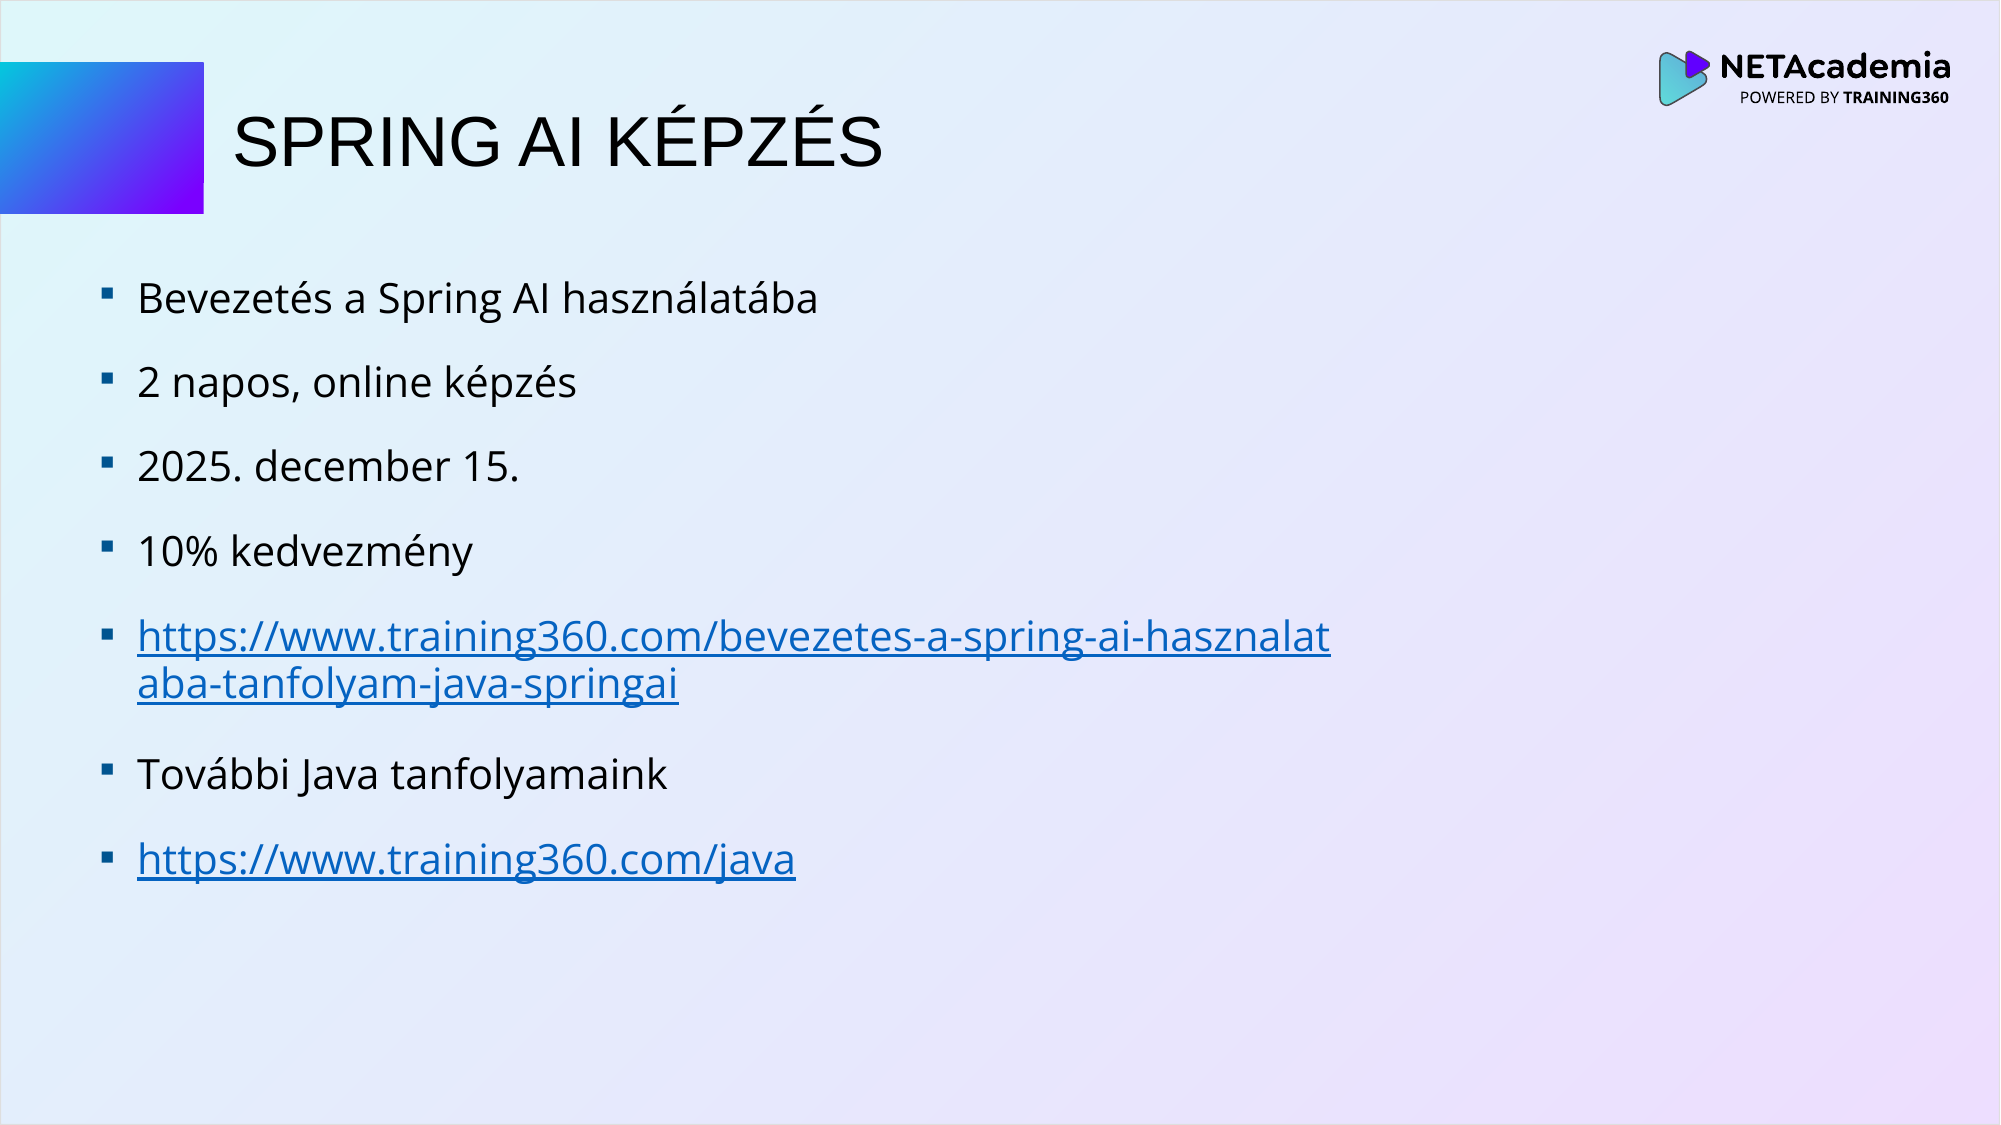

# Spring AI képzés
Bevezetés a Spring AI használatába
2 napos, online képzés
2025. december 15.
10% kedvezmény
https://www.training360.com/bevezetes-a-spring-ai-hasznalataba-tanfolyam-java-springai
További Java tanfolyamaink
https://www.training360.com/java